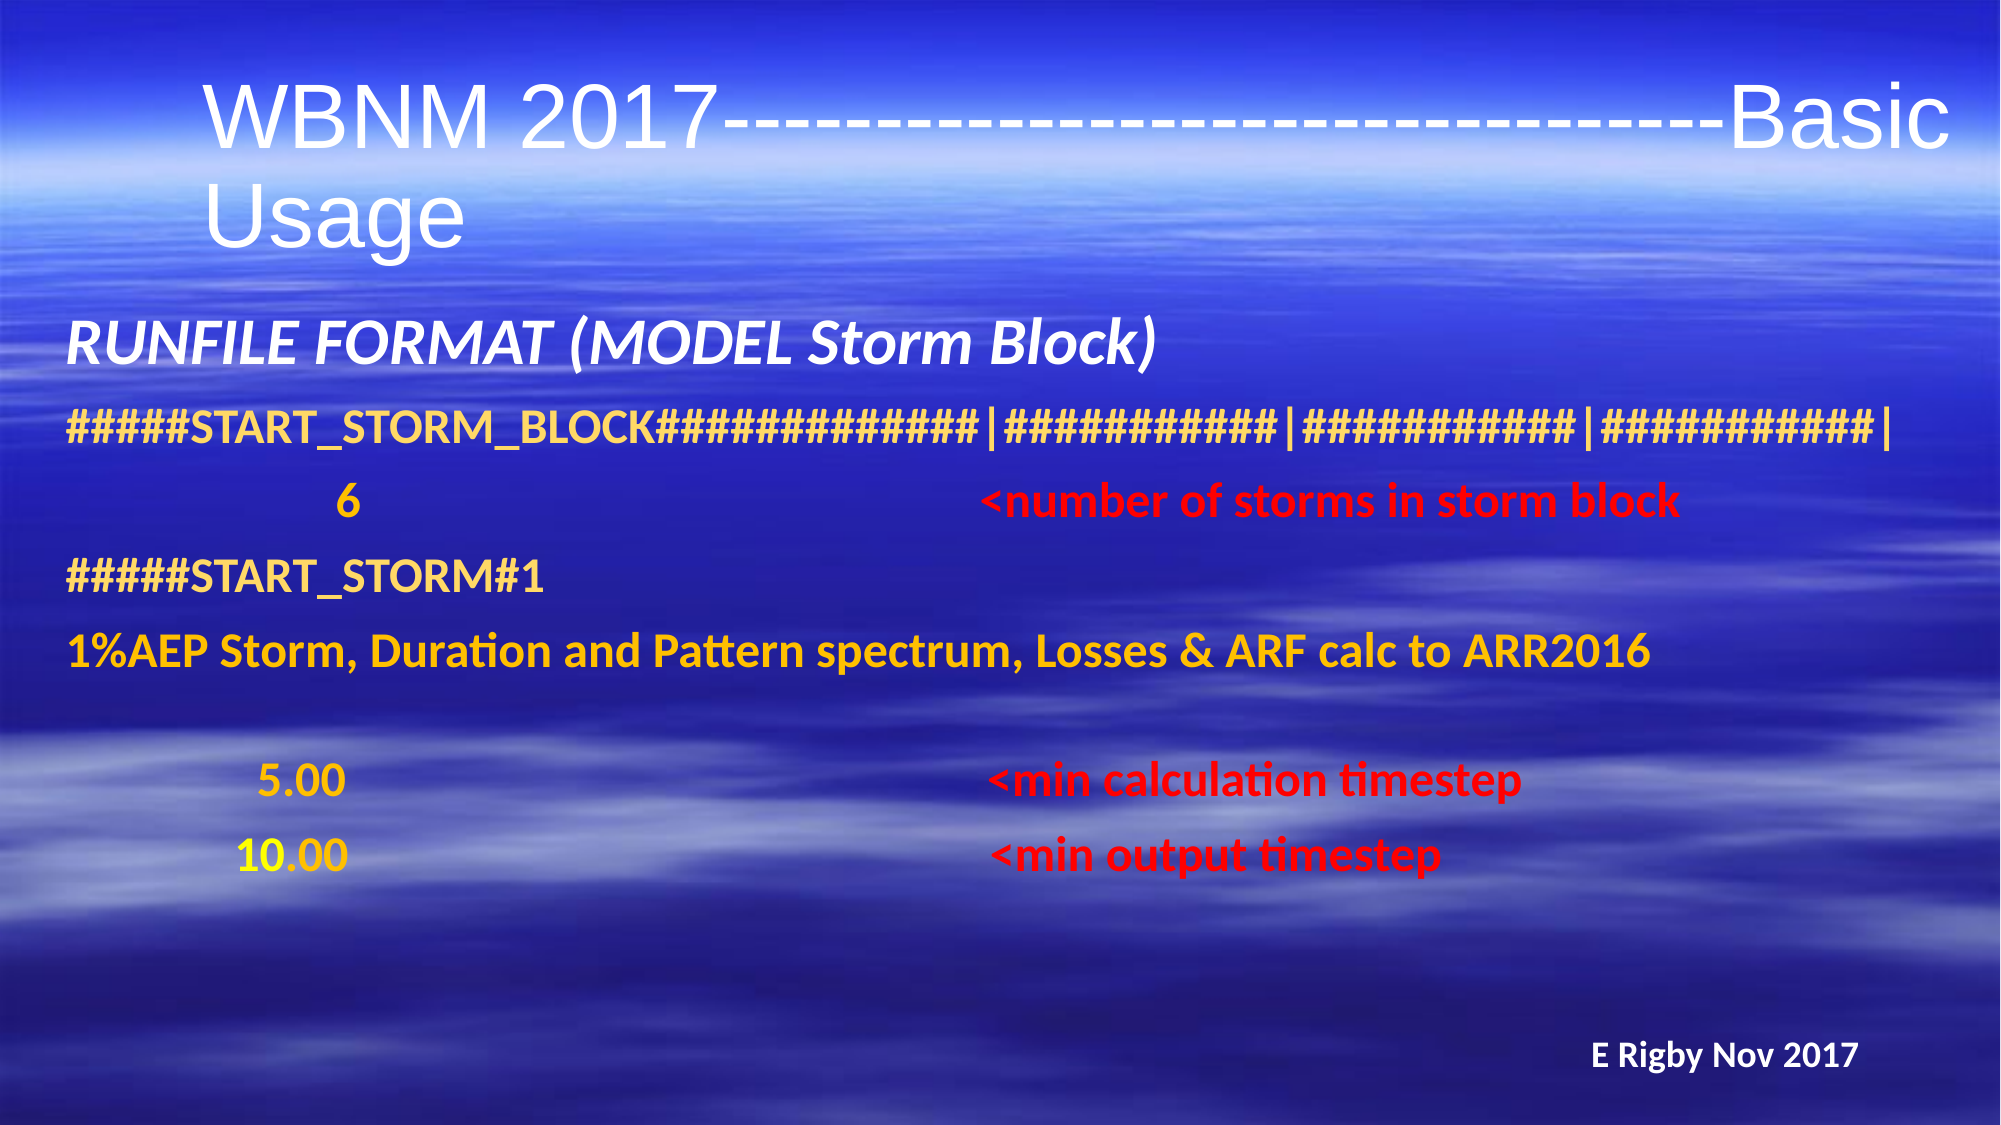

WBNM 2017---------------------------------Basic Usage
RUNFILE FORMAT (MODEL Storm Block)
#####START_STORM_BLOCK#############|###########|###########|###########|
                        6                                                       <number of storms in storm block
#####START_STORM#1
1%AEP Storm, Duration and Pattern spectrum, Losses & ARF calc to ARR2016
                 5.00                                                         <min calculation timestep
               10.00                                                         <min output timestep

E Rigby Nov 2017